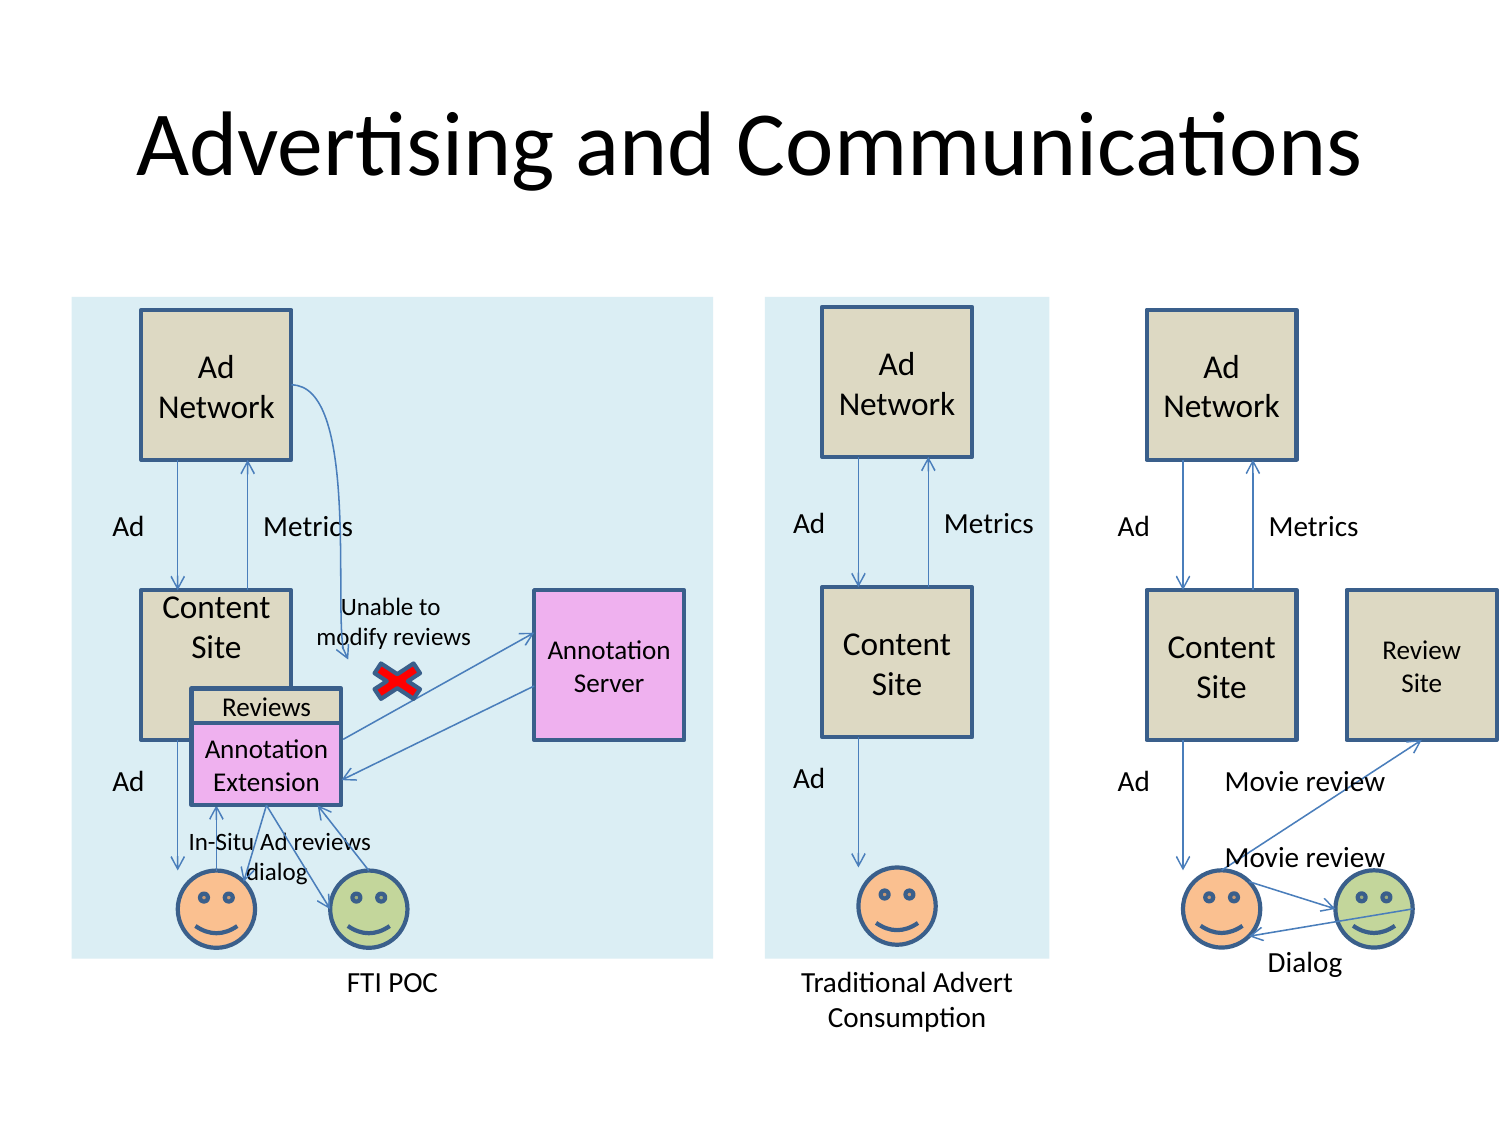

# Advertising and Communications

Ad Network
Ad
Metrics
Unable to
modify reviews
Content Site

Annotation Server

Reviews
Annotation Extension
Ad
 In-Situ Ad reviews
dialog

FTI POC

Ad Network
Ad
Metrics
Content Site
Ad

Traditional Advert
Consumption

Traditional Advert
Consumption
Ad Network
Ad
Ad
Content Site
Ad
Ad

Ad Network
Ad
Metrics
Content Site
Review Site
Ad
Movie review
Movie review

Dialog
Movie Network
Movie
Metrics
Content Site
Review Site
Movie
Movie review
Movie review

Dialog
Google Ads Network
Ad
Why I
don’t like  It

Content Site
Ad
Why I
don’t like  It

Movie Network
Movie
Why I
don’t like  It

Content Site
Review
Movie
Movie
review

Movie Network
Modify
Review
Movie
Why I
don’t like  It

Content Site
Review
Movie
Movie
review

Ad Network
Ad
Metrics
Content Site
Ad
Adblock

Movie
Network
Movie
Metrics
Content Site
Movie